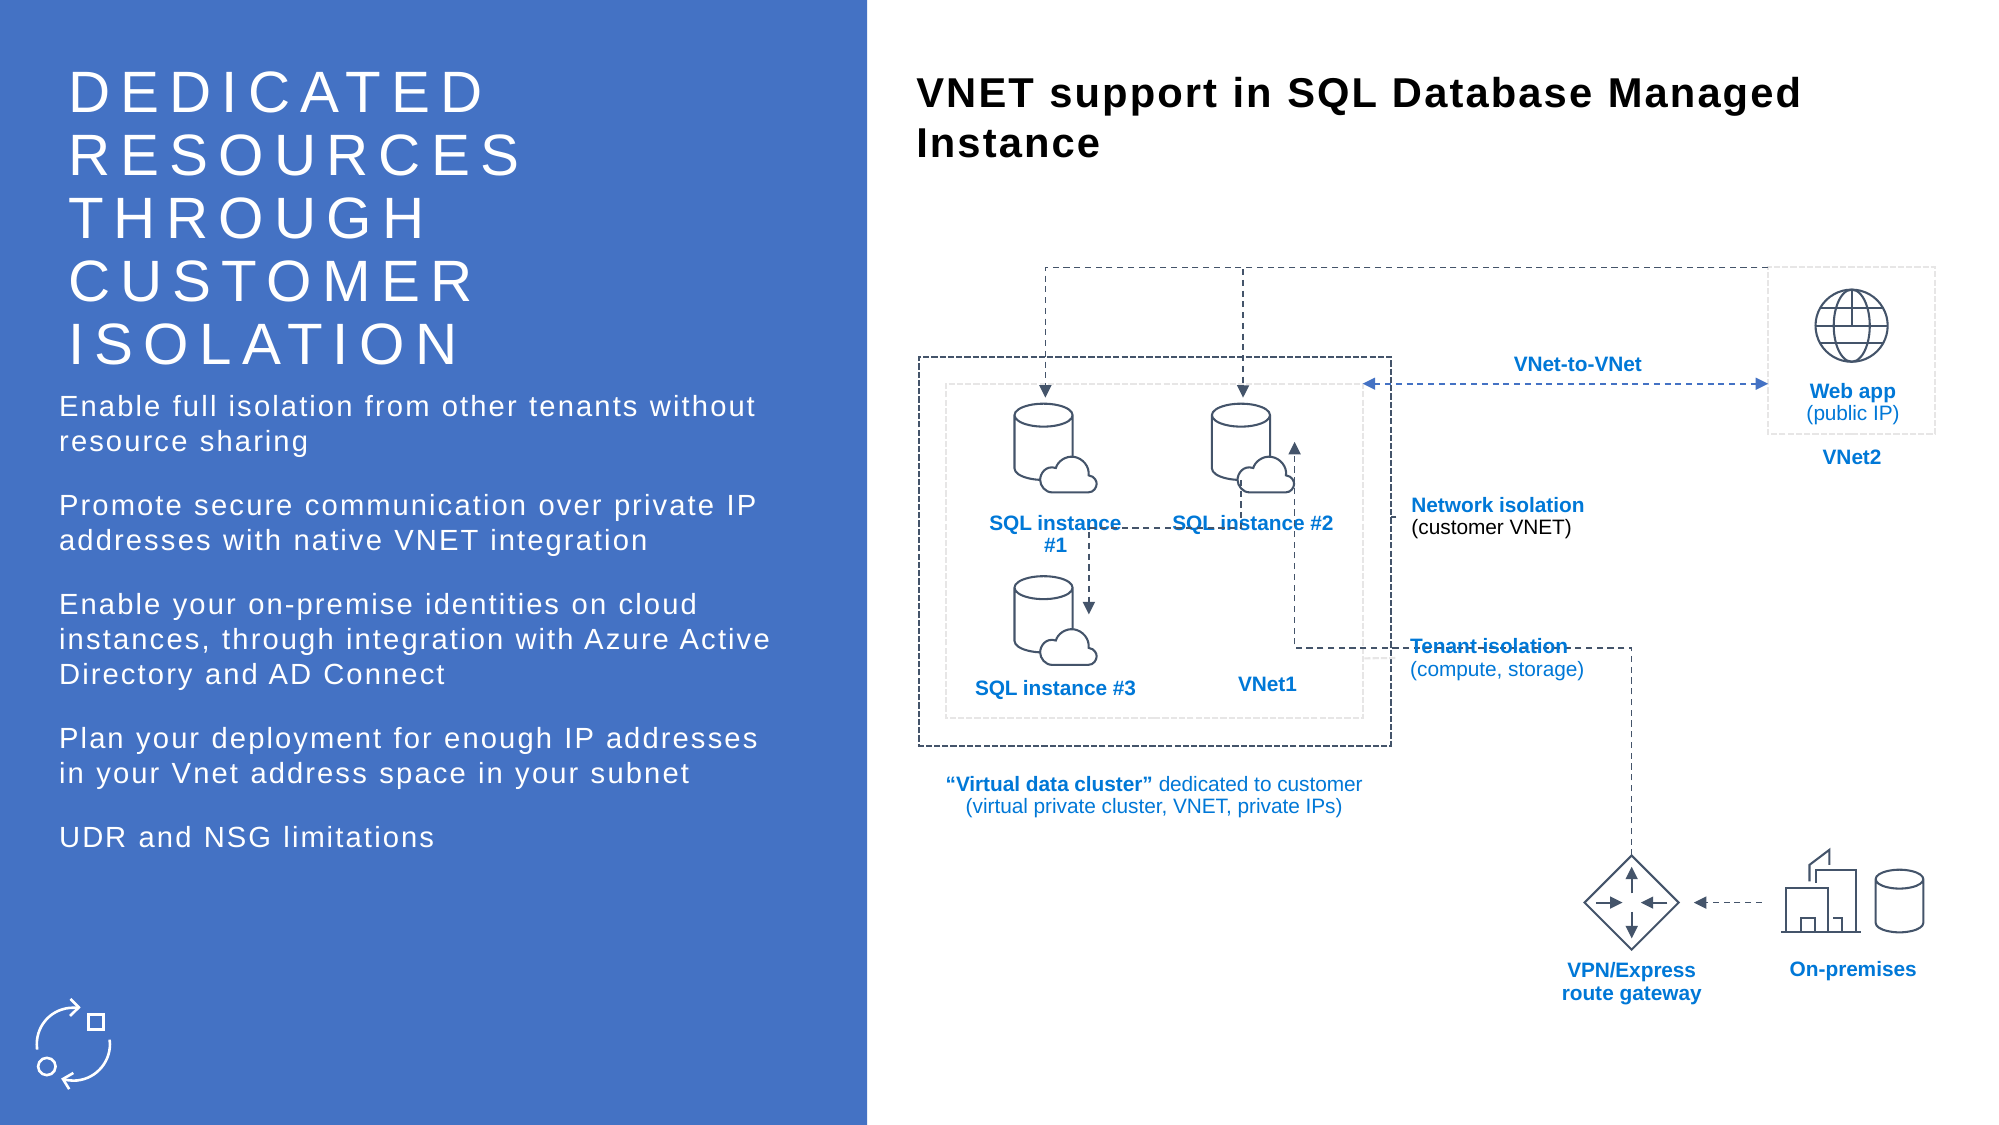

# Dedicated resources through customer isolation
VNET support in SQL Database Managed Instance

VNet-to-VNet

Web app
(public IP)
Enable full isolation from other tenants without resource sharing
Promote secure communication over private IP addresses with native VNET integration
Enable your on-premise identities on cloud instances, through integration with Azure Active Directory and AD Connect
Plan your deployment for enough IP addresses in your Vnet address space in your subnet
UDR and NSG limitations

VNet2
Network isolation
(customer VNET)
SQL instance #1
SQL instance #2

Tenant isolation
(compute, storage)
VNet1
SQL instance #3
“Virtual data cluster” dedicated to customer
(virtual private cluster, VNET, private IPs)

On-premises
VPN/Express route gateway